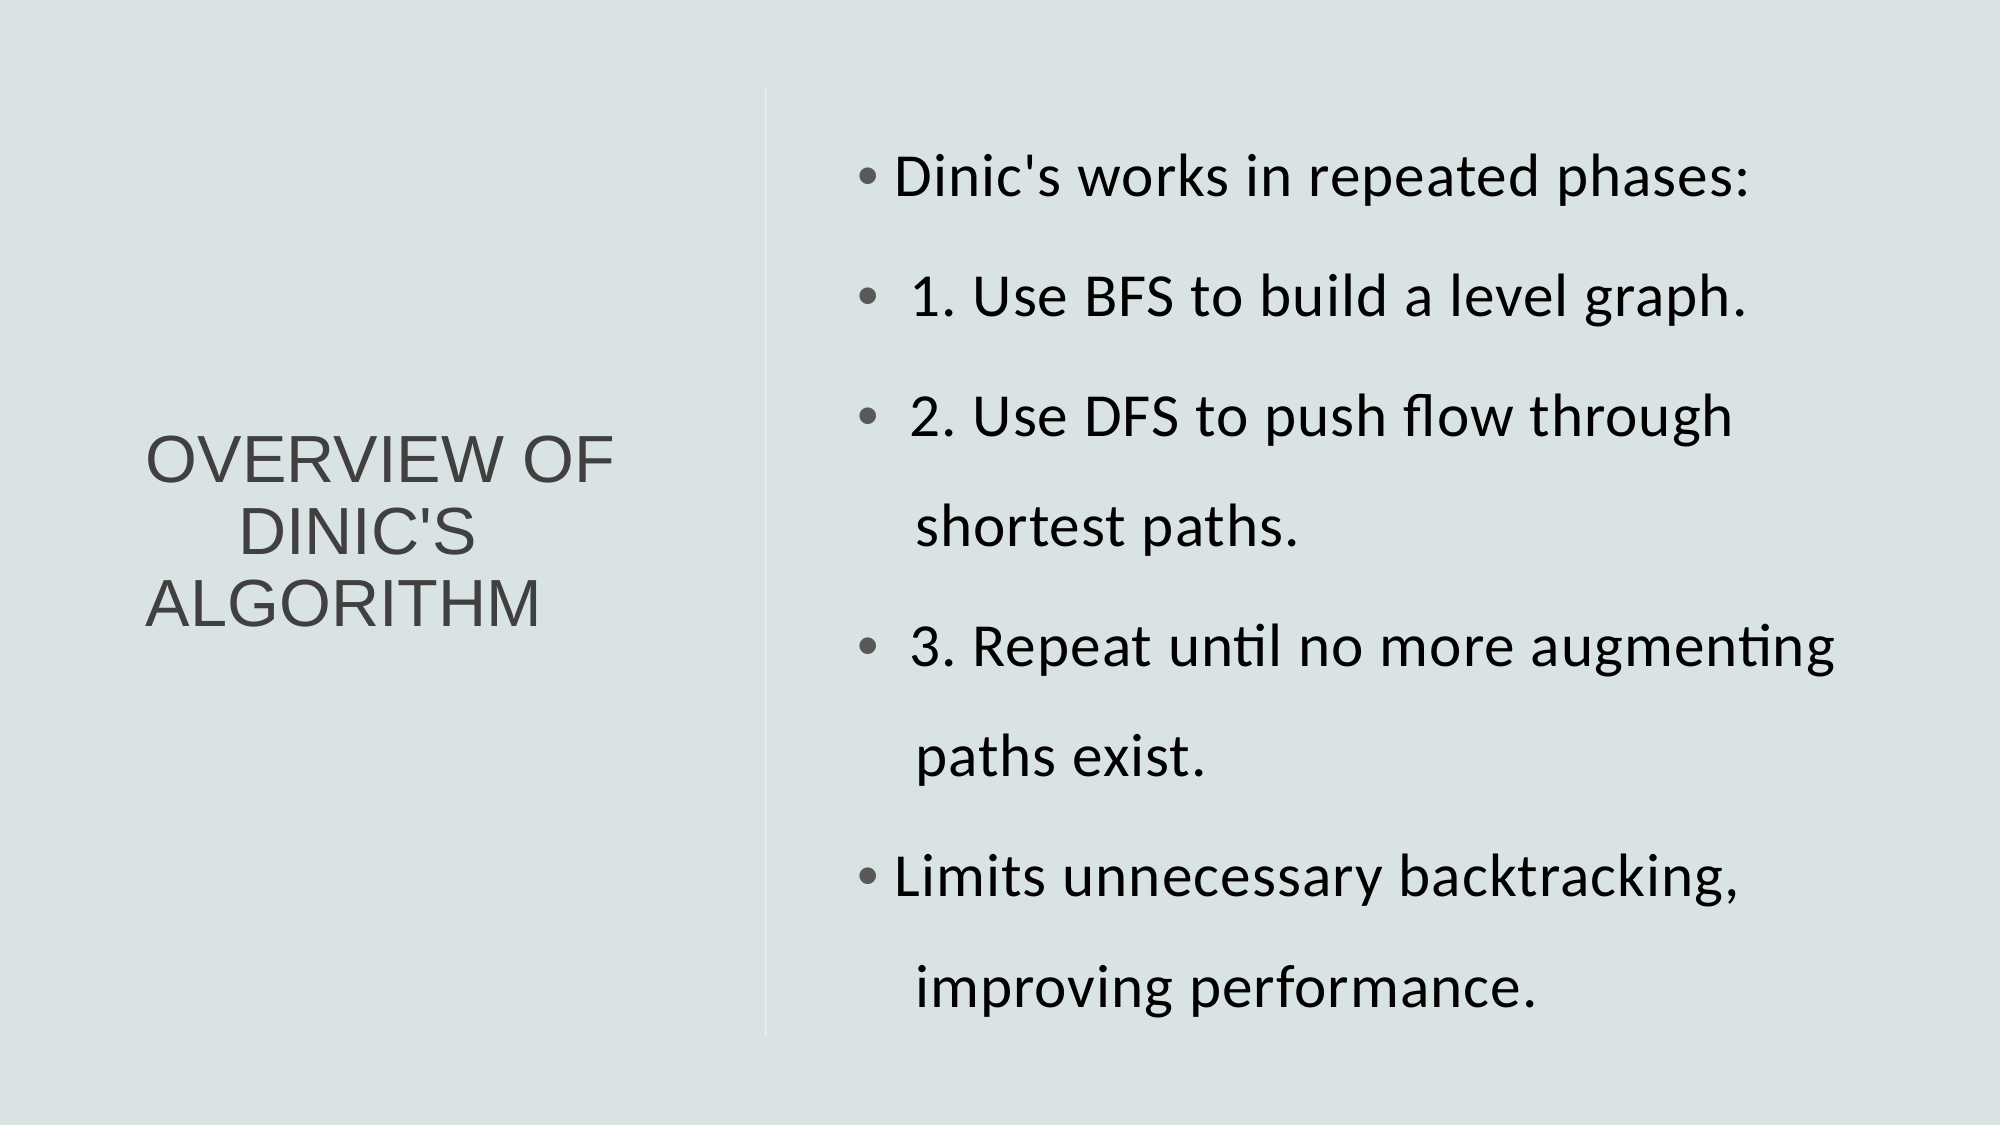

• Dinic's works in repeated phases:
•  1. Use BFS to build a level graph.
•  2. Use DFS to push flow through shortest paths.
•  3. Repeat until no more augmenting paths exist.
• Limits unnecessary backtracking, improving performance.

# OVERVIEW OF DINIC'S     ALGORITHM